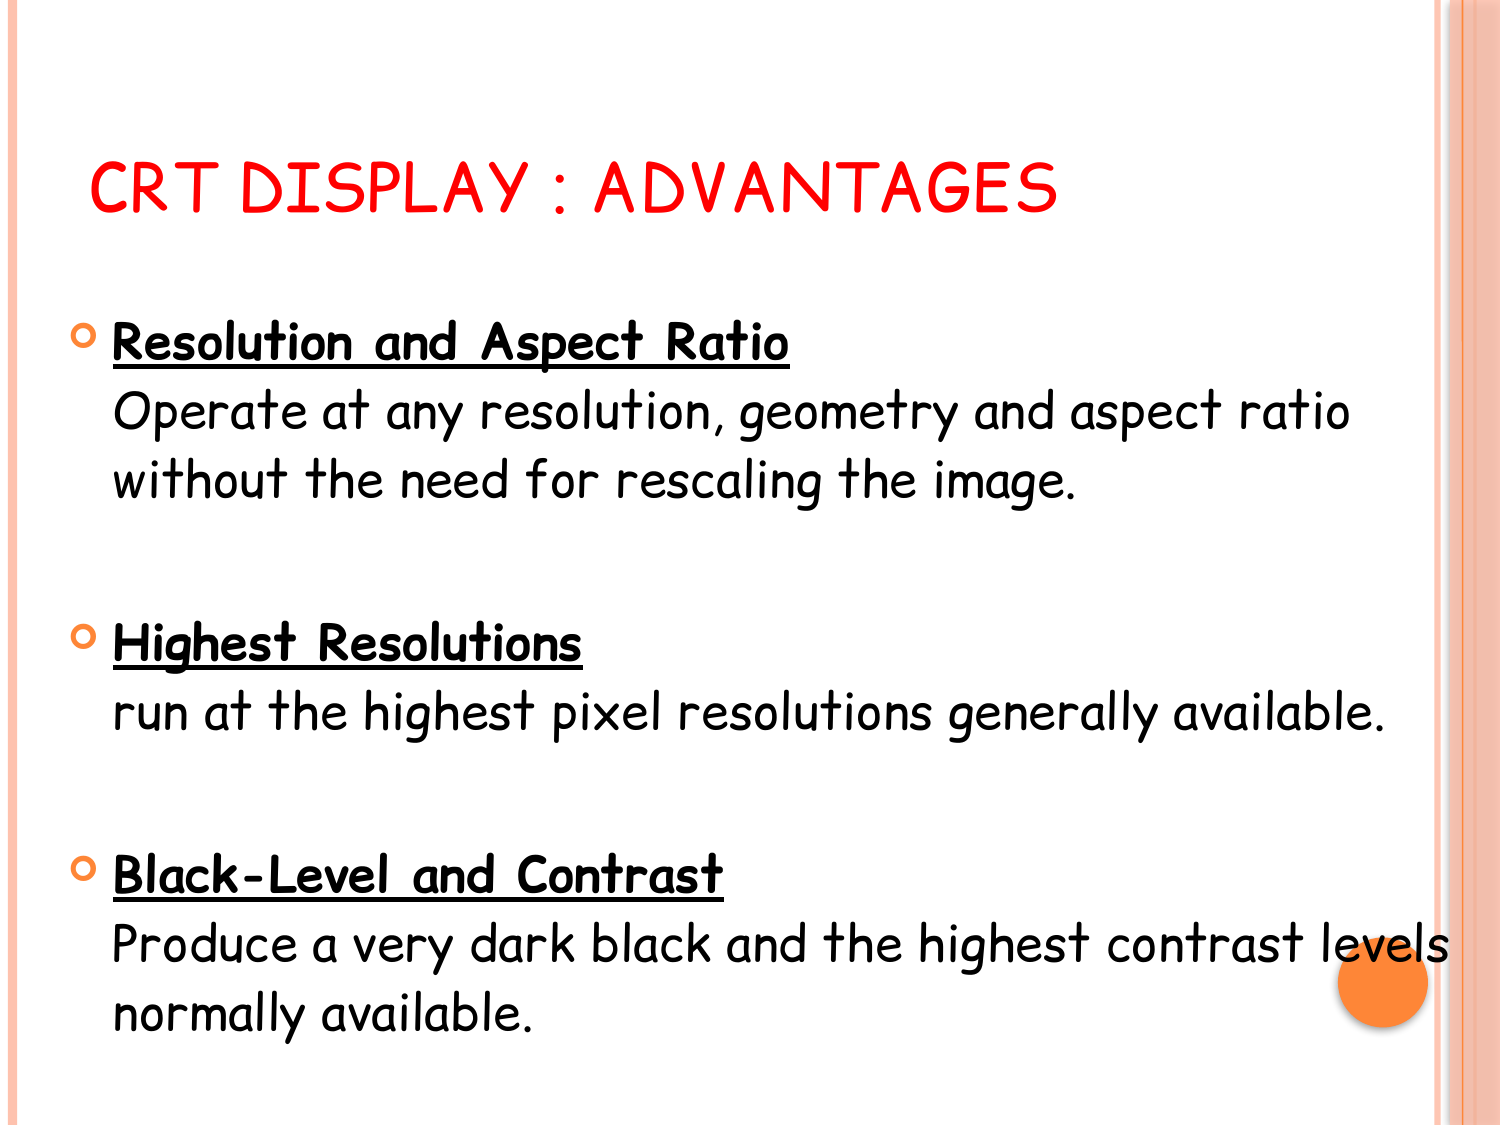

# CRT Display : Advantages
Resolution and Aspect Ratio
Operate at any resolution, geometry and aspect ratio without the need for rescaling the image.

Highest Resolutions
run at the highest pixel resolutions generally available.

Black-Level and Contrast
Produce a very dark black and the highest contrast levels normally available.